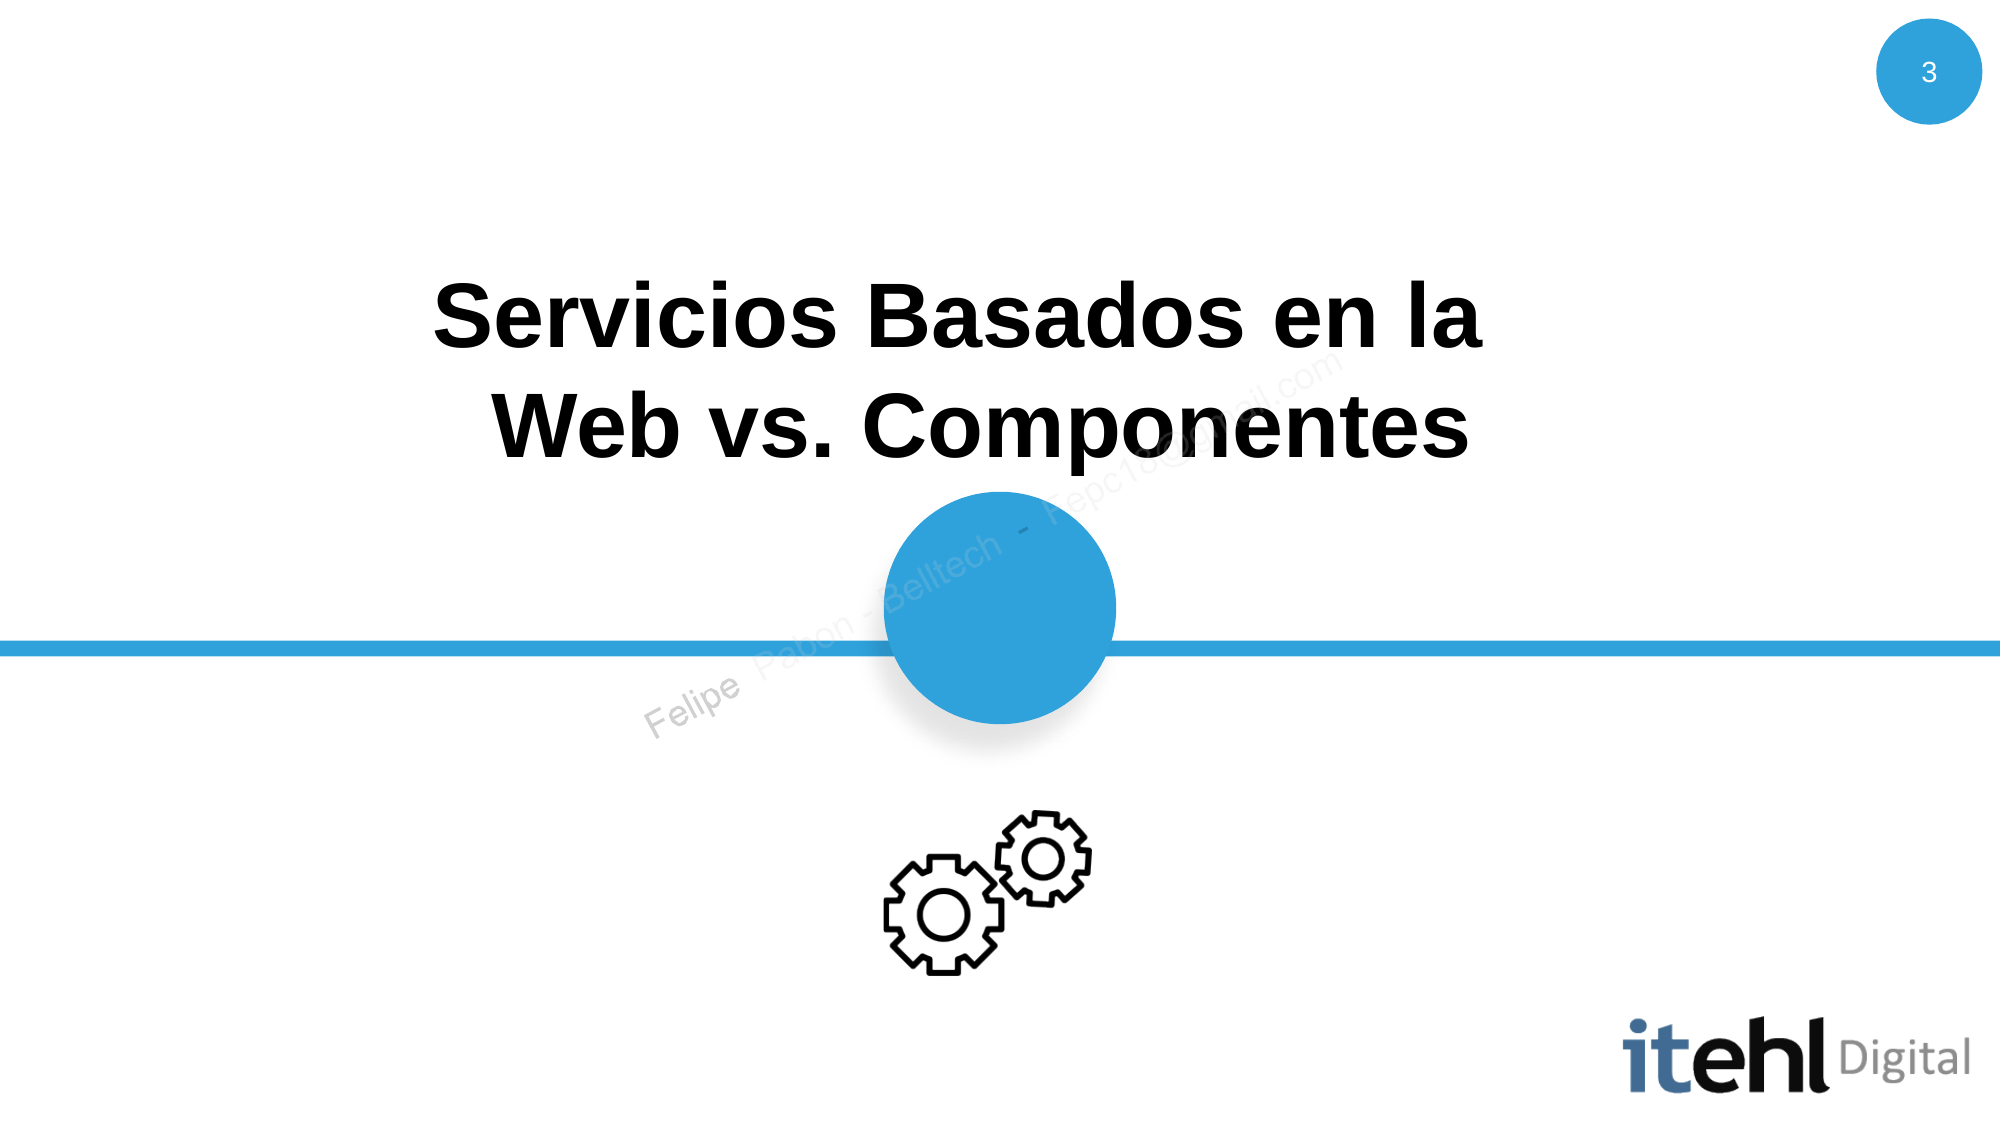

3
# Servicios Basados en la  Web vs. Componentes